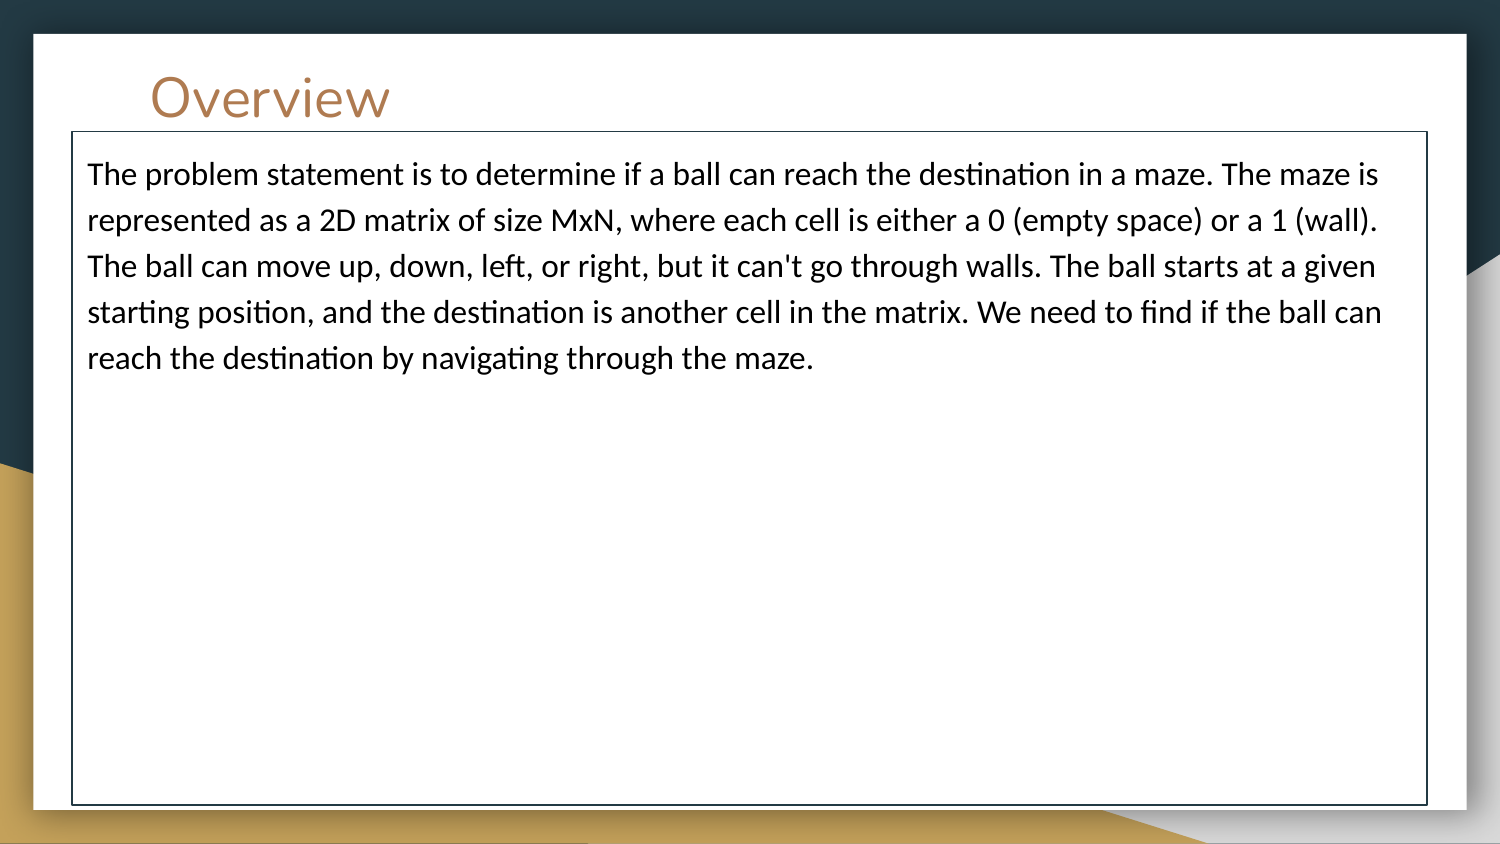

# Overview
The problem statement is to determine if a ball can reach the destination in a maze. The maze is represented as a 2D matrix of size MxN, where each cell is either a 0 (empty space) or a 1 (wall). The ball can move up, down, left, or right, but it can't go through walls. The ball starts at a given starting position, and the destination is another cell in the matrix. We need to find if the ball can reach the destination by navigating through the maze.